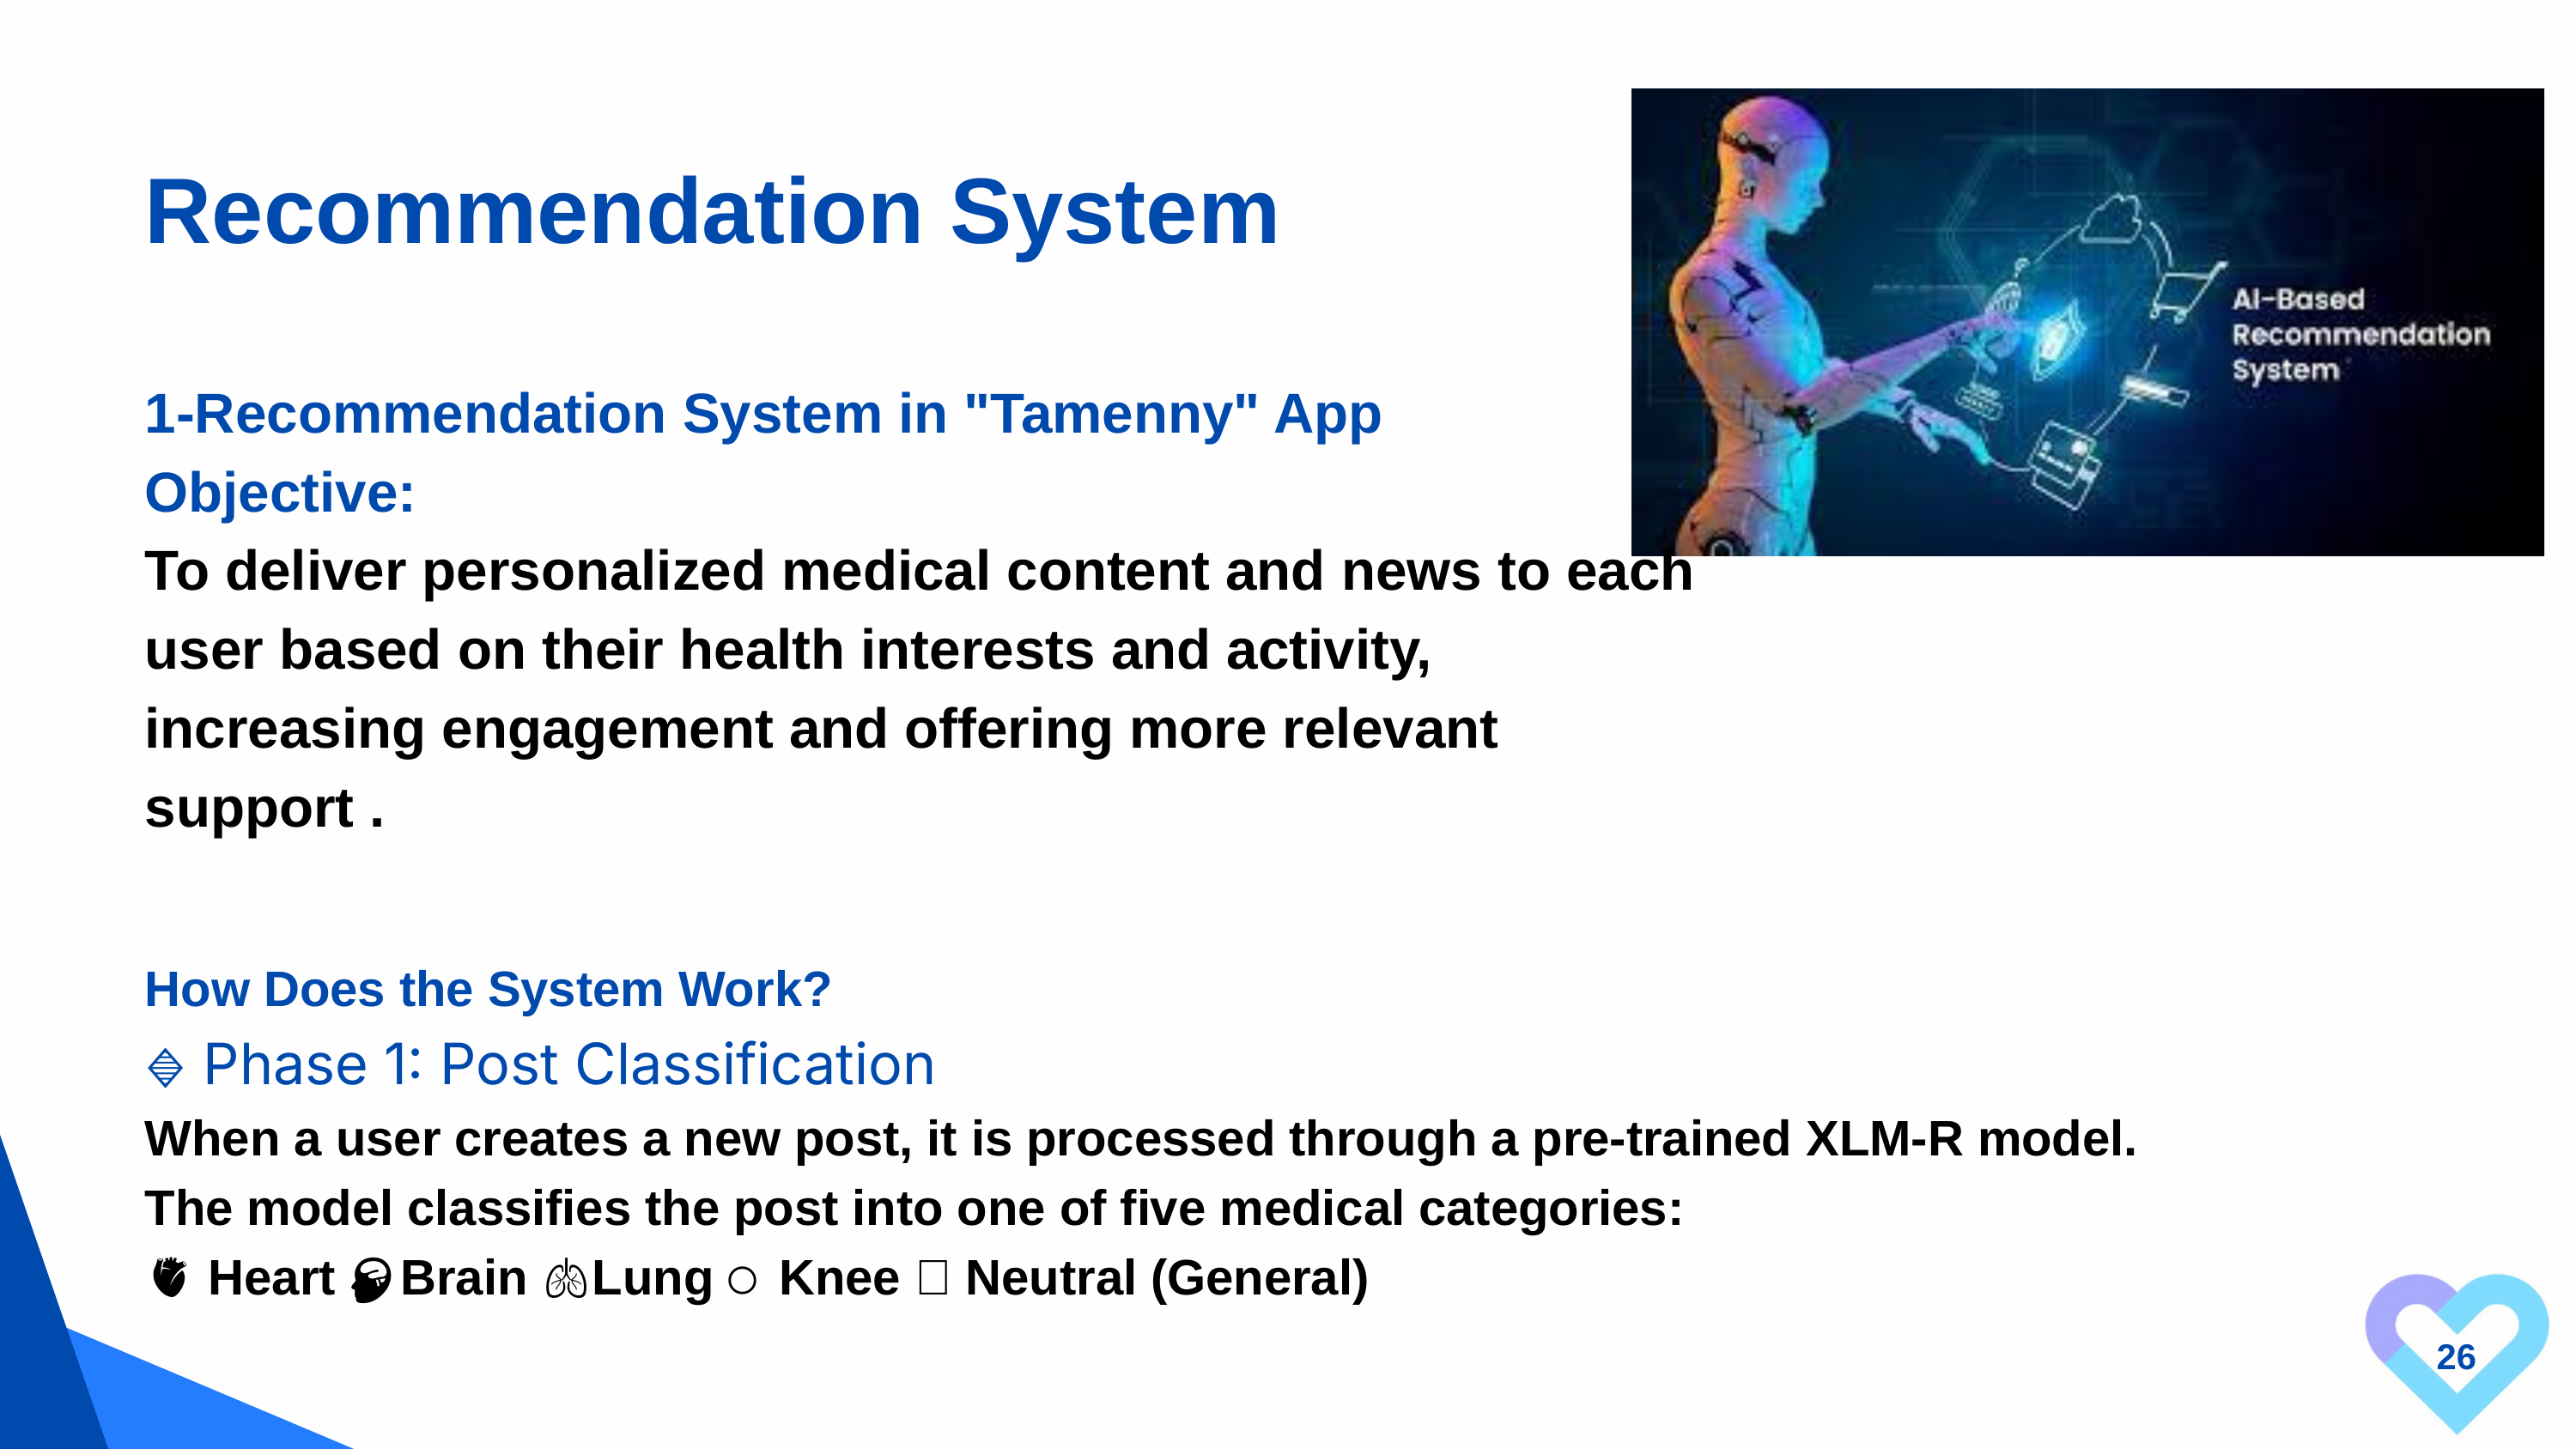

Recommendation System
1-Recommendation System in "Tamenny" App
Objective:
To deliver personalized medical content and news to each user based on their health interests and activity, increasing engagement and offering more relevant support .

How Does the System Work?
🔹 Phase 1: Post Classification
When a user creates a new post, it is processed through a pre-trained XLM-R model.
The model classifies the post into one of five medical categories:
🫀 Heart 🧠 Brain 🫁 Lung 🦵 Knee ⚪ Neutral (General)

26